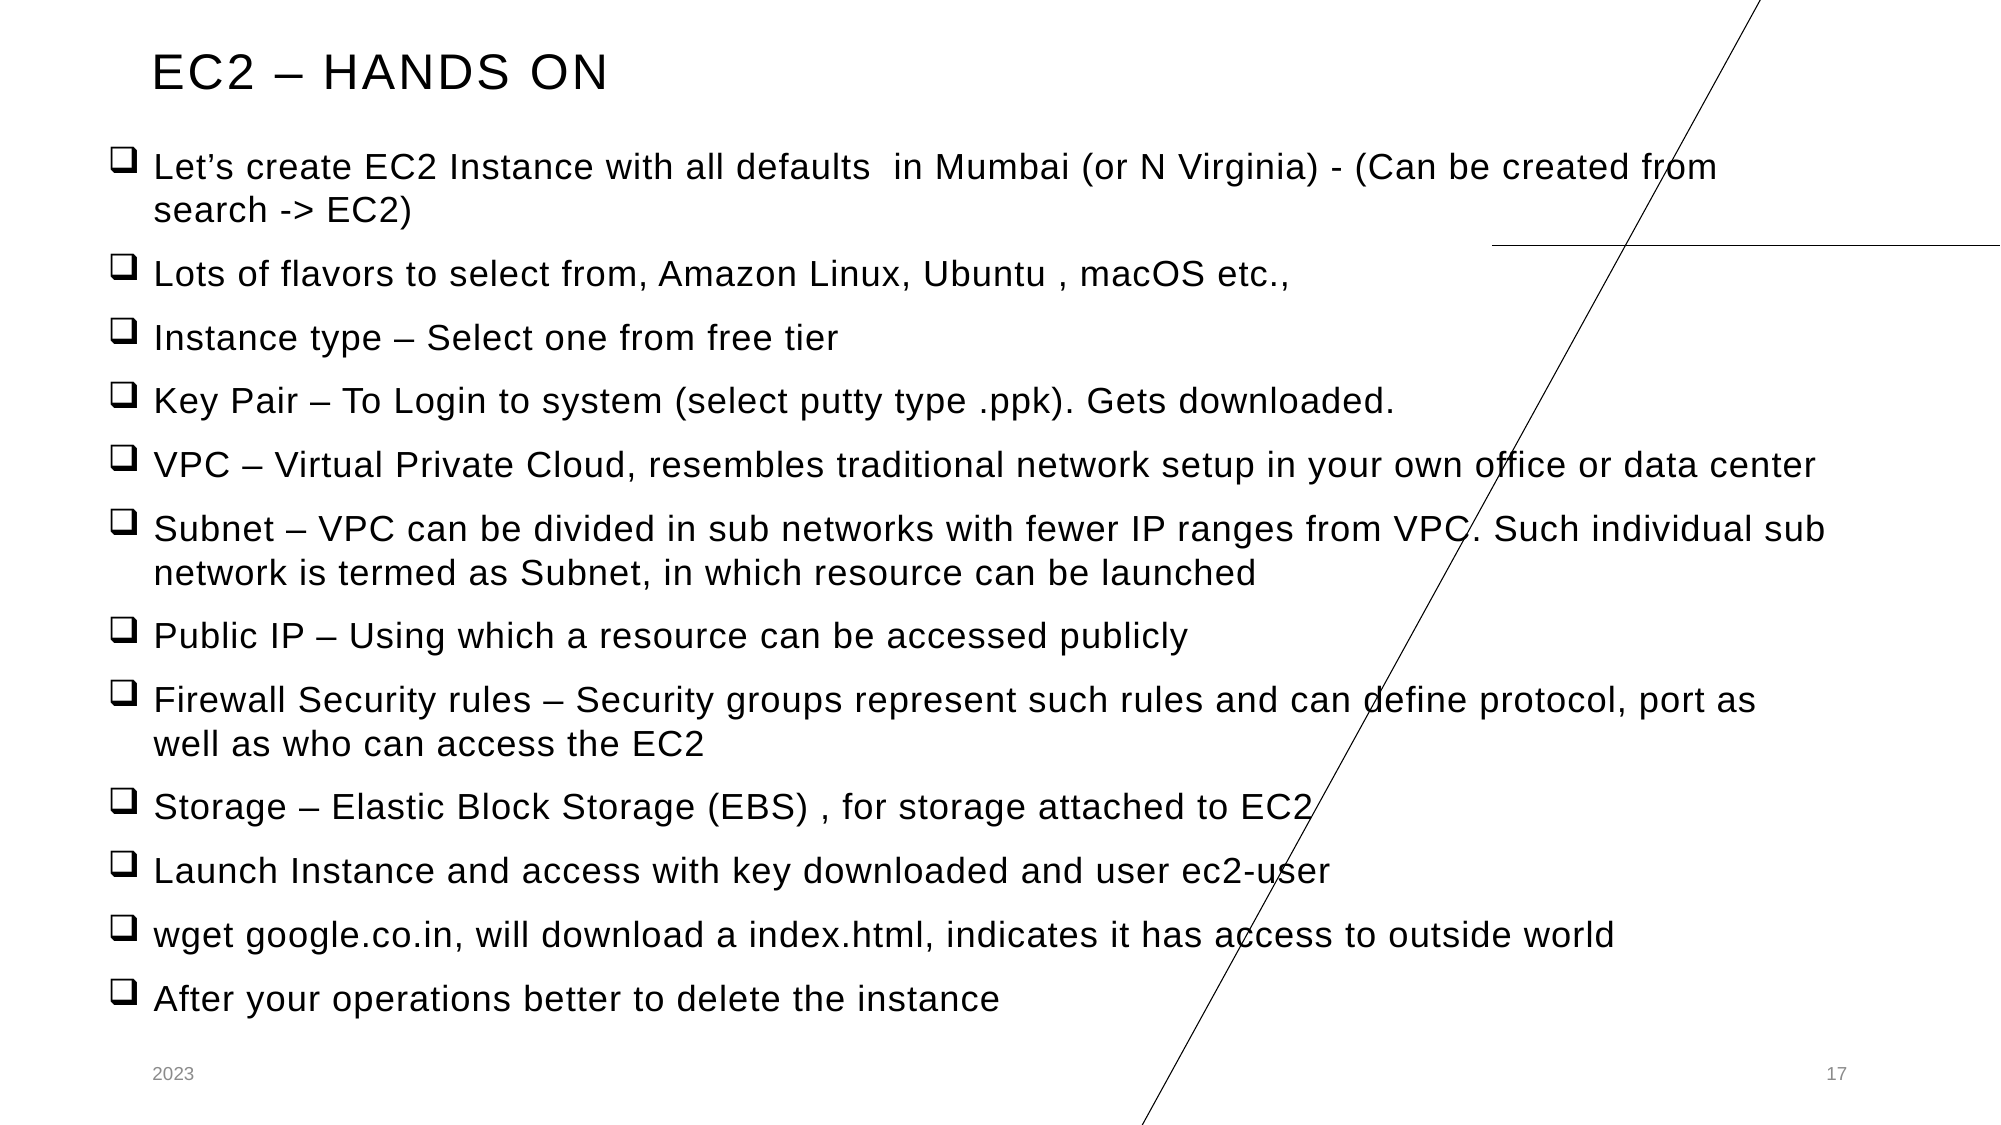

# EC2 – Hands on
Let’s create EC2 Instance with all defaults  in Mumbai (or N Virginia) - (Can be created from search -> EC2)
Lots of flavors to select from, Amazon Linux, Ubuntu , macOS etc.,
Instance type – Select one from free tier
Key Pair – To Login to system (select putty type .ppk). Gets downloaded.
VPC – Virtual Private Cloud, resembles traditional network setup in your own office or data center
Subnet – VPC can be divided in sub networks with fewer IP ranges from VPC. Such individual sub network is termed as Subnet, in which resource can be launched
Public IP – Using which a resource can be accessed publicly
Firewall Security rules – Security groups represent such rules and can define protocol, port as well as who can access the EC2
Storage – Elastic Block Storage (EBS) , for storage attached to EC2
Launch Instance and access with key downloaded and user ec2-user
wget google.co.in, will download a index.html, indicates it has access to outside world
After your operations better to delete the instance

2023
17